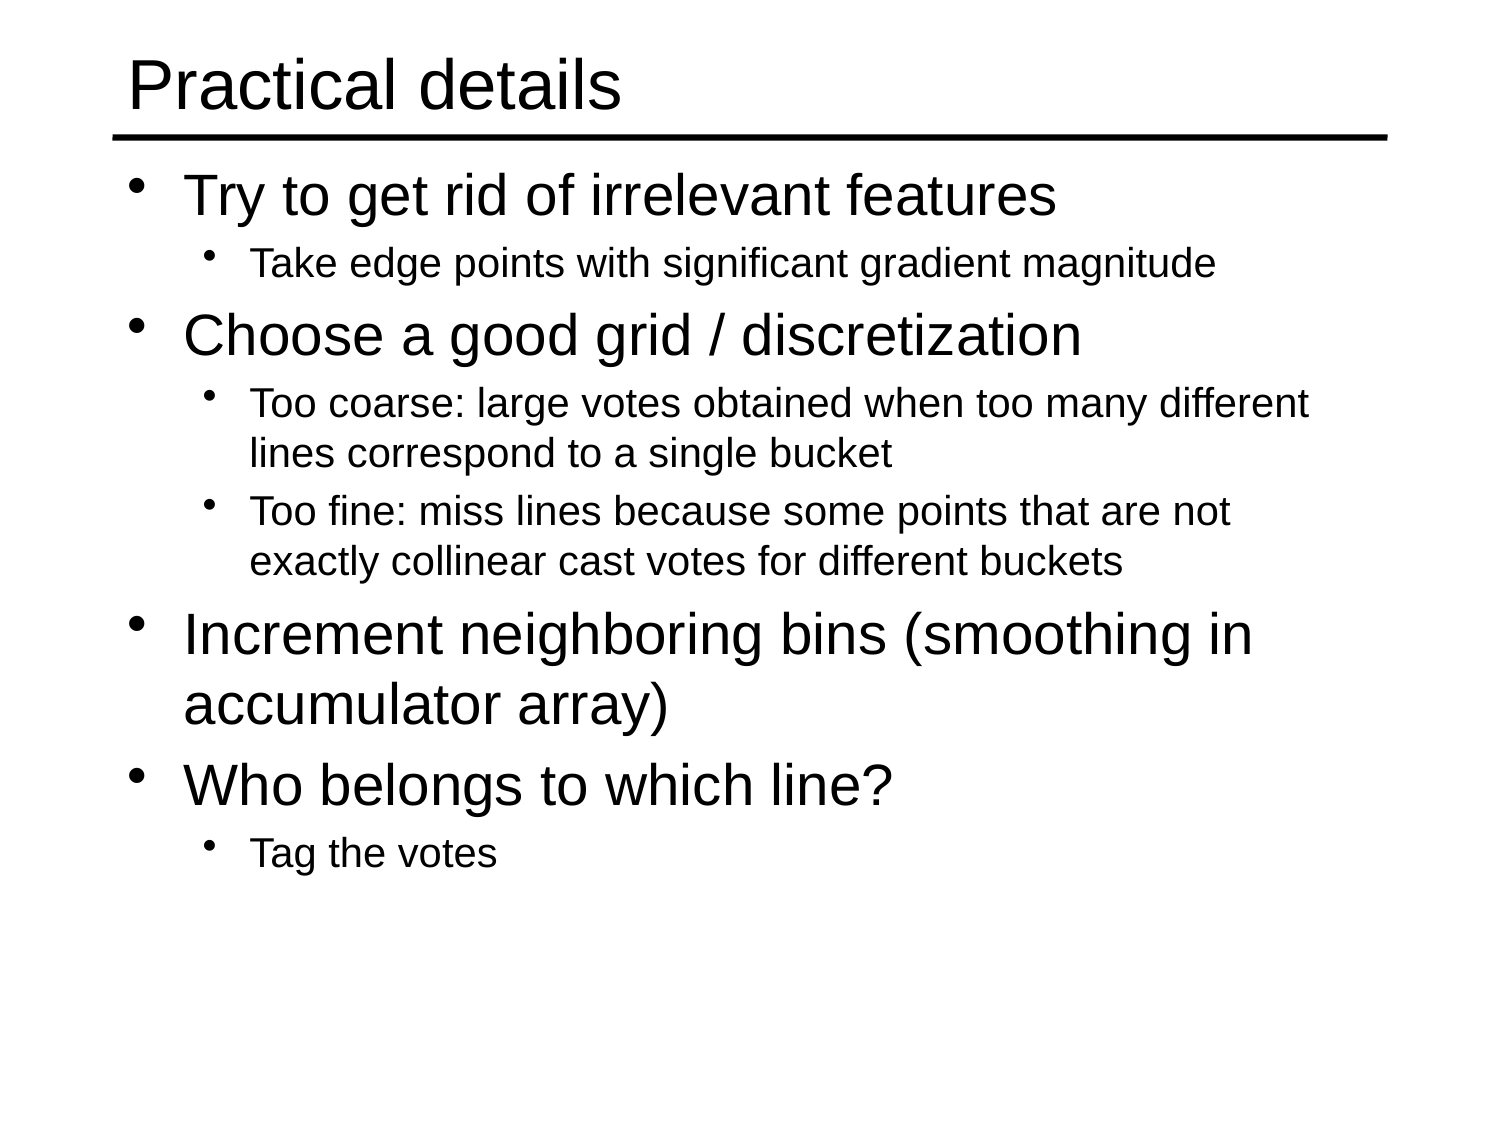

# Practical details
Try to get rid of irrelevant features
Take edge points with significant gradient magnitude
Choose a good grid / discretization
Too coarse: large votes obtained when too many different lines correspond to a single bucket
Too fine: miss lines because some points that are not exactly collinear cast votes for different buckets
Increment neighboring bins (smoothing in accumulator array)
Who belongs to which line?
Tag the votes